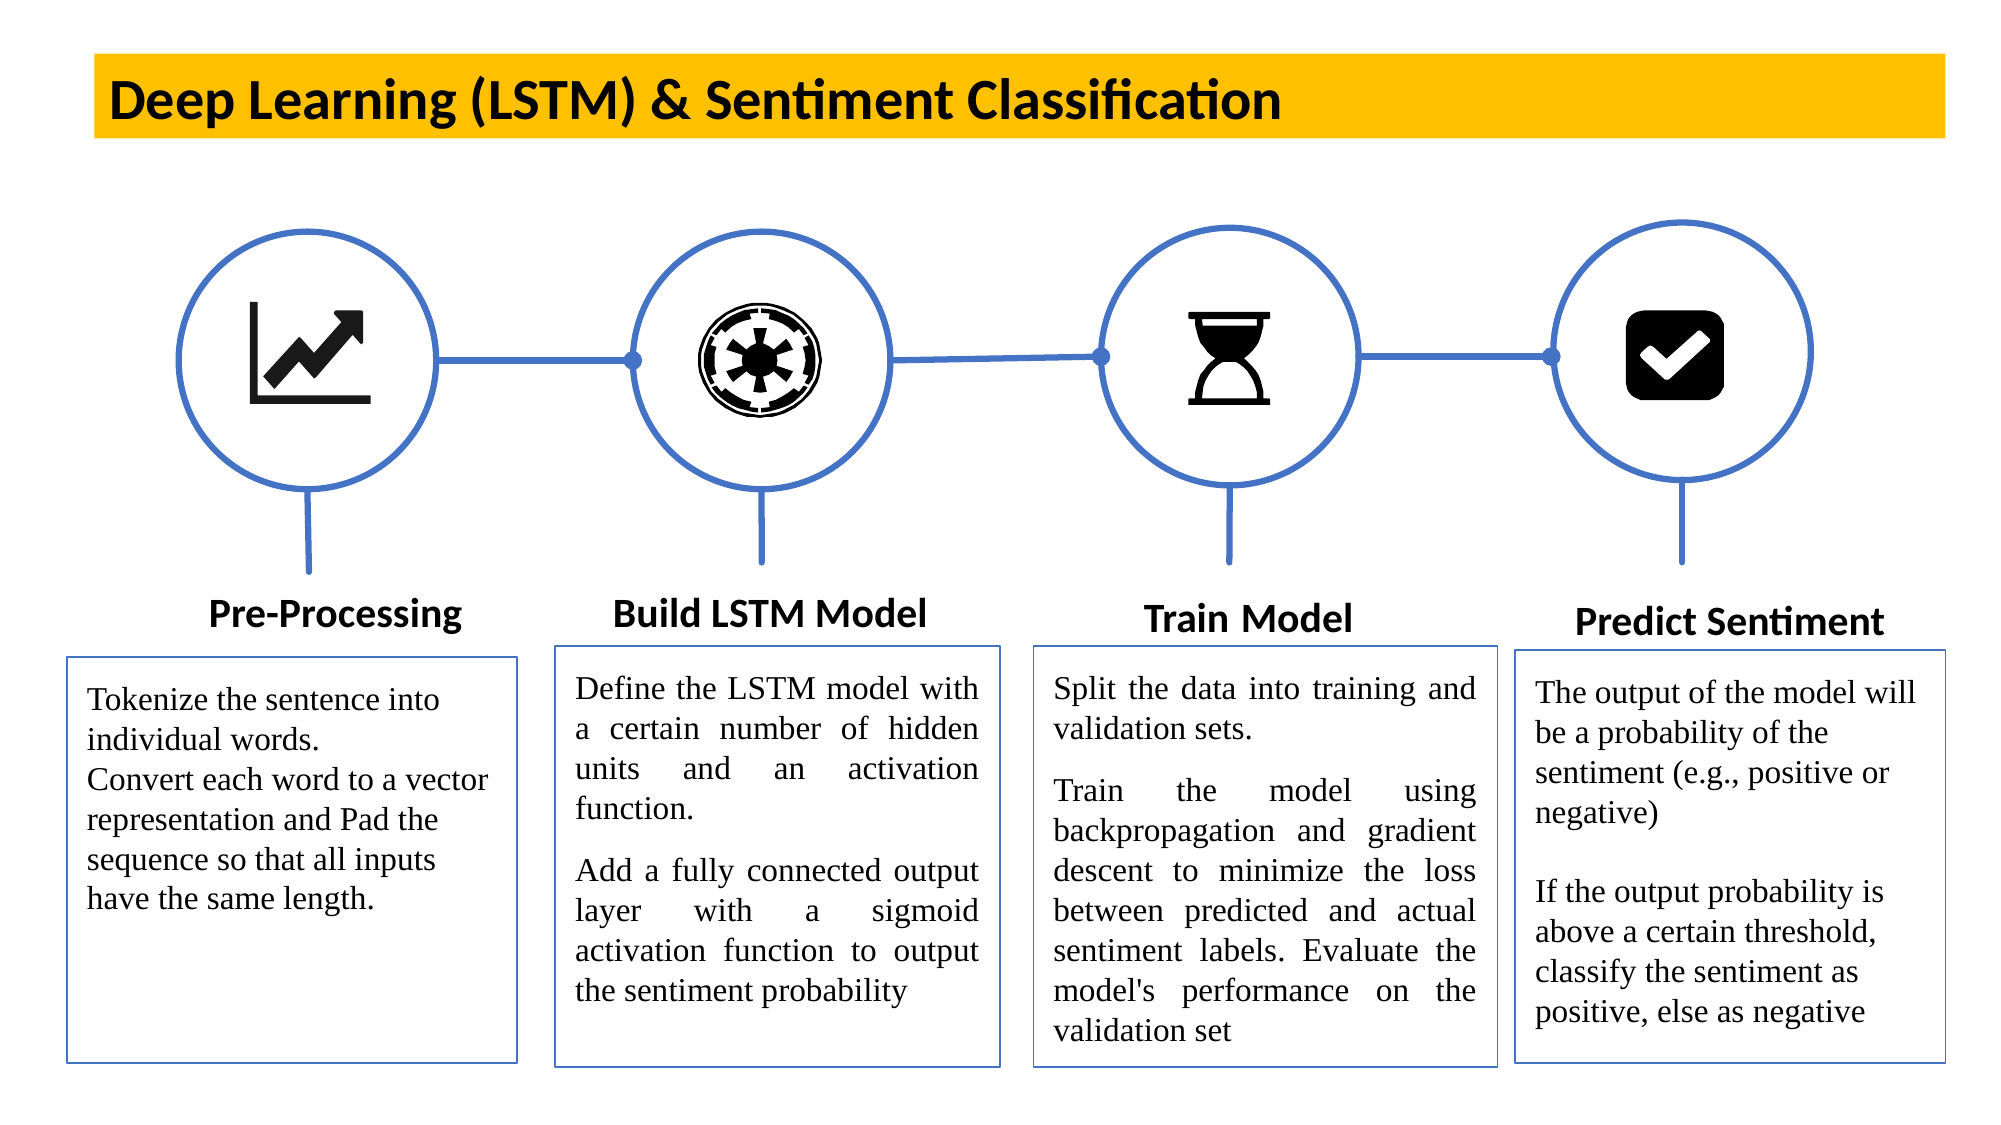

Deep Learning (LSTM) & Sentiment Classification

Train Model
Build LSTM Model
Pre-Processing
Predict Sentiment
Define the LSTM model with a certain number of hidden units and an activation function.
Add a fully connected output layer with a sigmoid activation function to output the sentiment probability

Split the data into training and validation sets.
Train the model using backpropagation and gradient descent to minimize the loss between predicted and actual sentiment labels. Evaluate the model's performance on the validation set
The output of the model will be a probability of the sentiment (e.g., positive or negative)

If the output probability is above a certain threshold, classify the sentiment as positive, else as negative
Tokenize the sentence into individual words.
Convert each word to a vector representation and Pad the sequence so that all inputs have the same length.